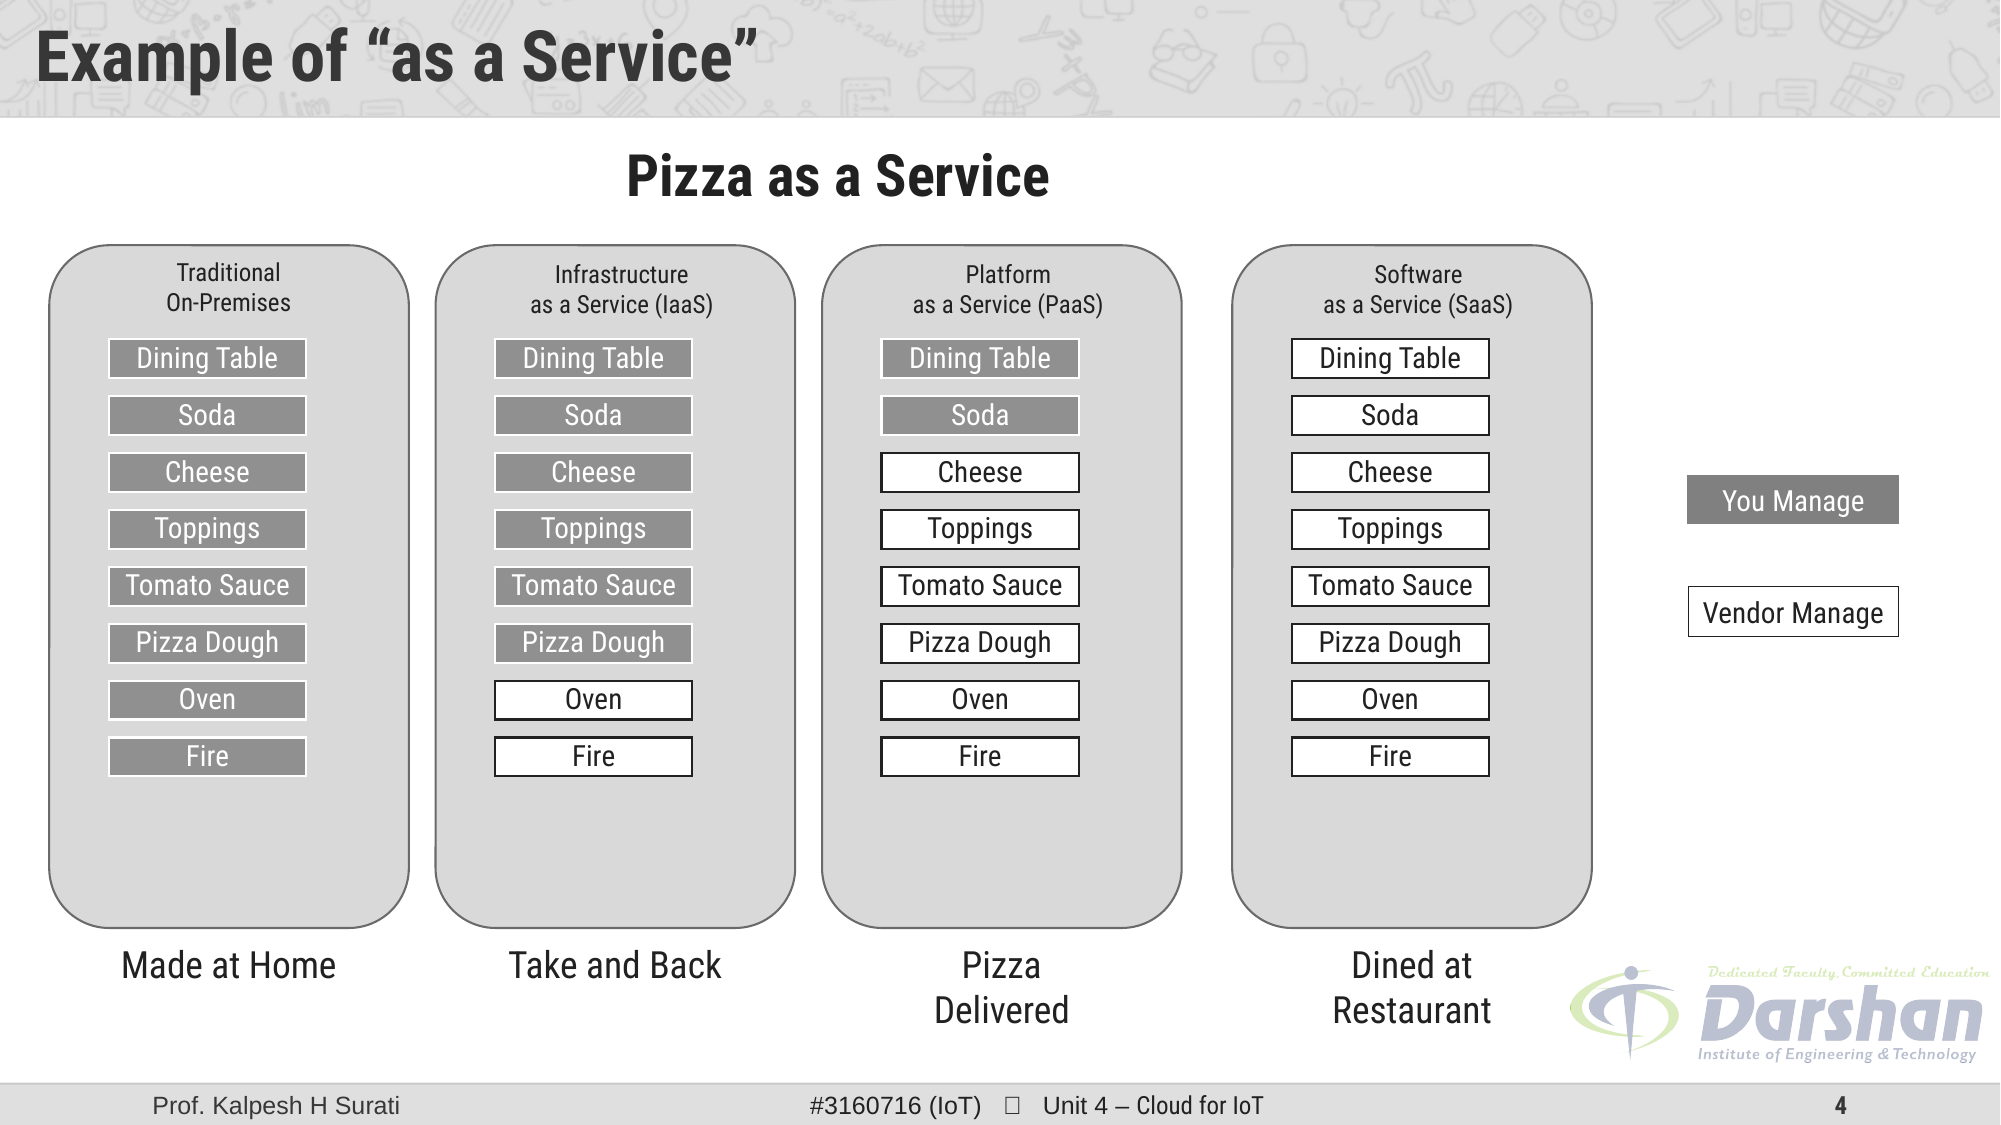

# Example of “as a Service”
Pizza as a Service

Traditional
On-Premises
Dining Table
Soda
Cheese
Toppings
Tomato Sauce
Pizza Dough
Oven
Fire
Made at Home

Infrastructure
as a Service (IaaS)
Dining Table
Soda
Cheese
Toppings
Tomato Sauce
Pizza Dough
Oven
Fire
Take and Back

Platform
as a Service (PaaS)
Dining Table
Soda
Cheese
Toppings
Tomato Sauce
Pizza Dough
Oven
Fire
Pizza Delivered

Software
as a Service (SaaS)
Dining Table
Soda
Cheese
Toppings
Tomato Sauce
Pizza Dough
Oven
Fire
Dined at Restaurant
You Manage
Vendor Manage